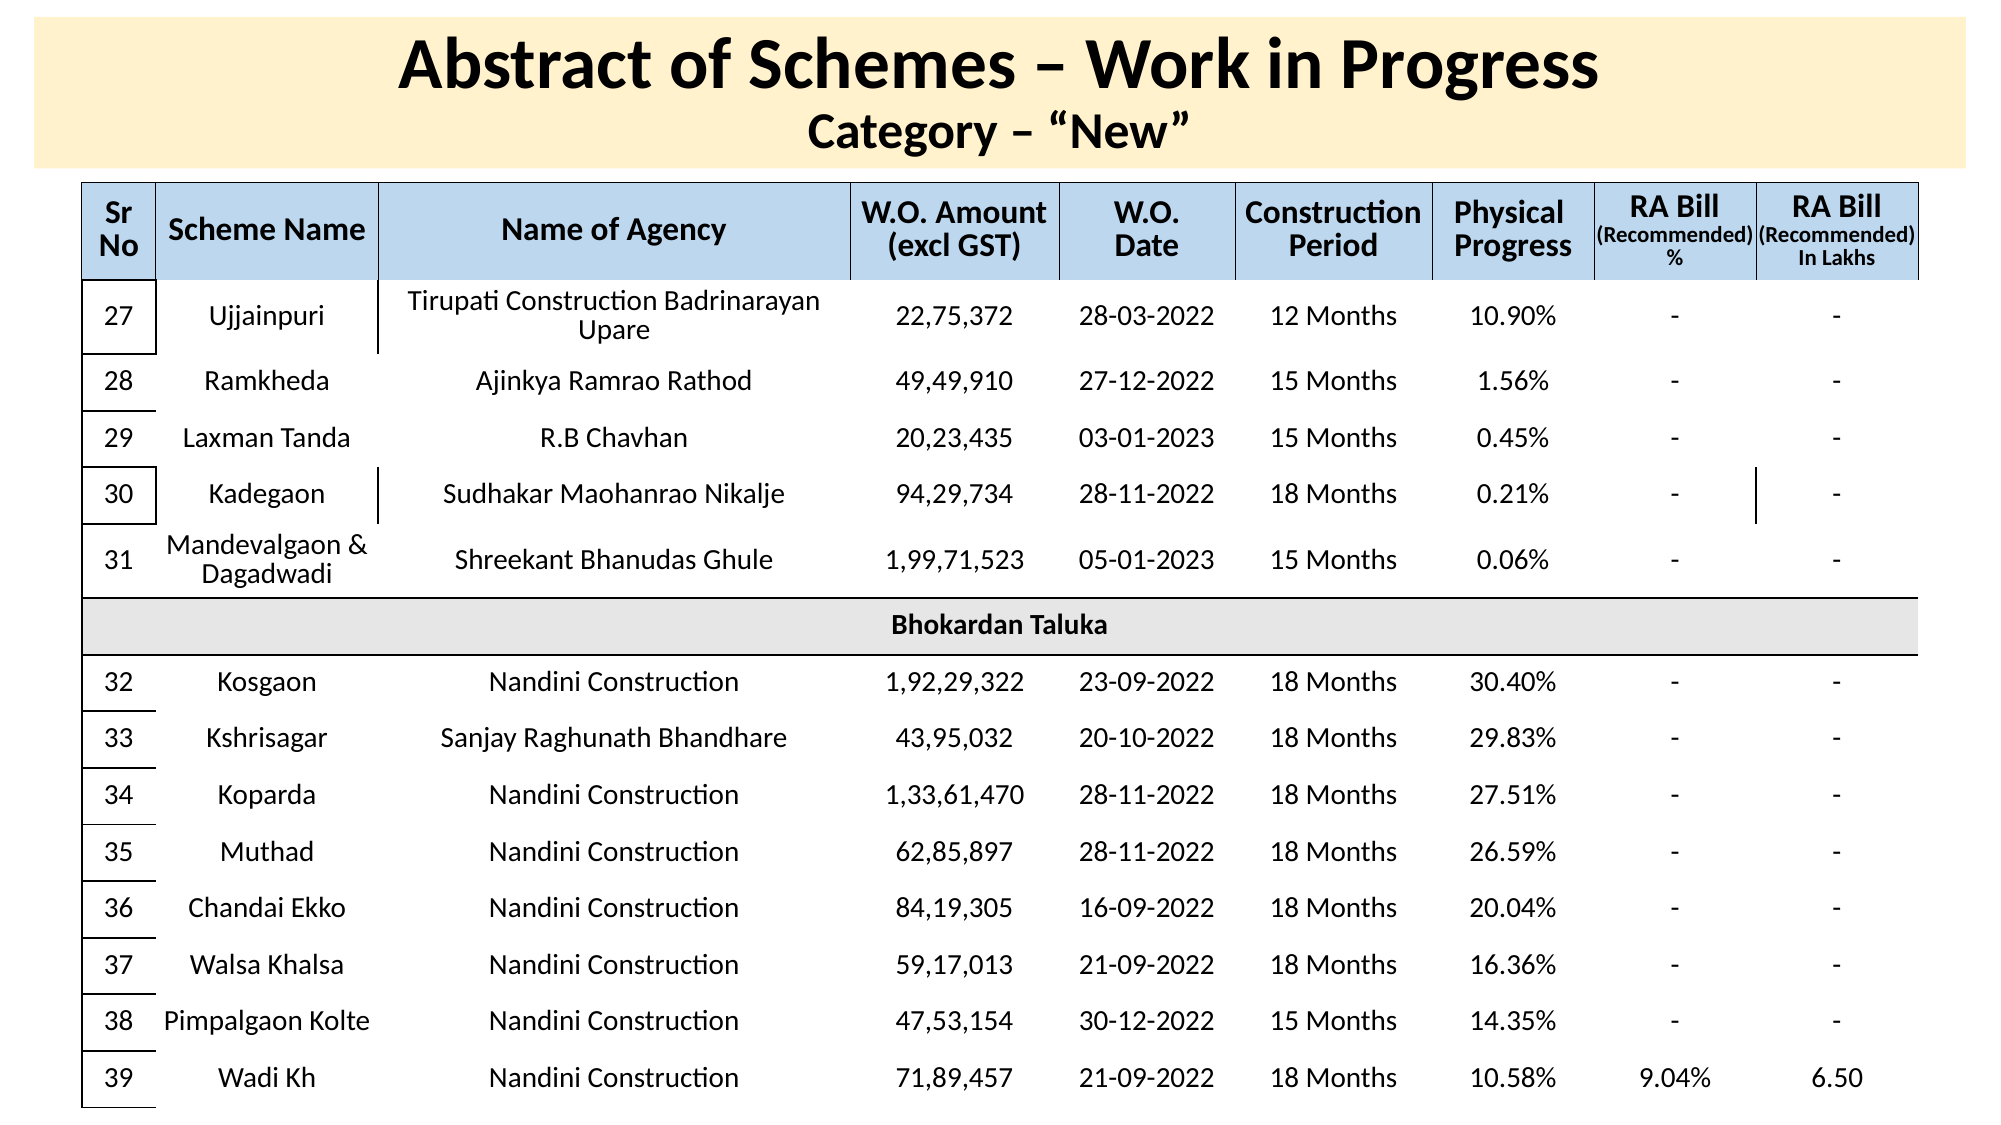

# Abstract of Schemes – Work in Progress Category – “New”
| Sr No | Scheme Name | Name of Agency | W.O. Amount (excl GST) | W.O. Date | Construction Period | Physical Progress | RA Bill (Recommended) % | RA Bill (Recommended) In Lakhs |
| --- | --- | --- | --- | --- | --- | --- | --- | --- |
| 27 | Ujjainpuri | Tirupati Construction Badrinarayan Upare | 22,75,372 | 28-03-2022 | 12 Months | 10.90% | - | - |
| --- | --- | --- | --- | --- | --- | --- | --- | --- |
| 28 | Ramkheda | Ajinkya Ramrao Rathod | 49,49,910 | 27-12-2022 | 15 Months | 1.56% | - | - |
| 29 | Laxman Tanda | R.B Chavhan | 20,23,435 | 03-01-2023 | 15 Months | 0.45% | - | - |
| 30 | Kadegaon | Sudhakar Maohanrao Nikalje | 94,29,734 | 28-11-2022 | 18 Months | 0.21% | - | - |
| 31 | Mandevalgaon & Dagadwadi | Shreekant Bhanudas Ghule | 1,99,71,523 | 05-01-2023 | 15 Months | 0.06% | - | - |
| Bhokardan Taluka | Bhokardan Taluka |  |  |  |  |  |  |  |
| 32 | Kosgaon | Nandini Construction | 1,92,29,322 | 23-09-2022 | 18 Months | 30.40% | - | - |
| 33 | Kshrisagar | Sanjay Raghunath Bhandhare | 43,95,032 | 20-10-2022 | 18 Months | 29.83% | - | - |
| 34 | Koparda | Nandini Construction | 1,33,61,470 | 28-11-2022 | 18 Months | 27.51% | - | - |
| 35 | Muthad | Nandini Construction | 62,85,897 | 28-11-2022 | 18 Months | 26.59% | - | - |
| 36 | Chandai Ekko | Nandini Construction | 84,19,305 | 16-09-2022 | 18 Months | 20.04% | - | - |
| 37 | Walsa Khalsa | Nandini Construction | 59,17,013 | 21-09-2022 | 18 Months | 16.36% | - | - |
| 38 | Pimpalgaon Kolte | Nandini Construction | 47,53,154 | 30-12-2022 | 15 Months | 14.35% | - | - |
| 39 | Wadi Kh | Nandini Construction | 71,89,457 | 21-09-2022 | 18 Months | 10.58% | 9.04% | 6.50 |